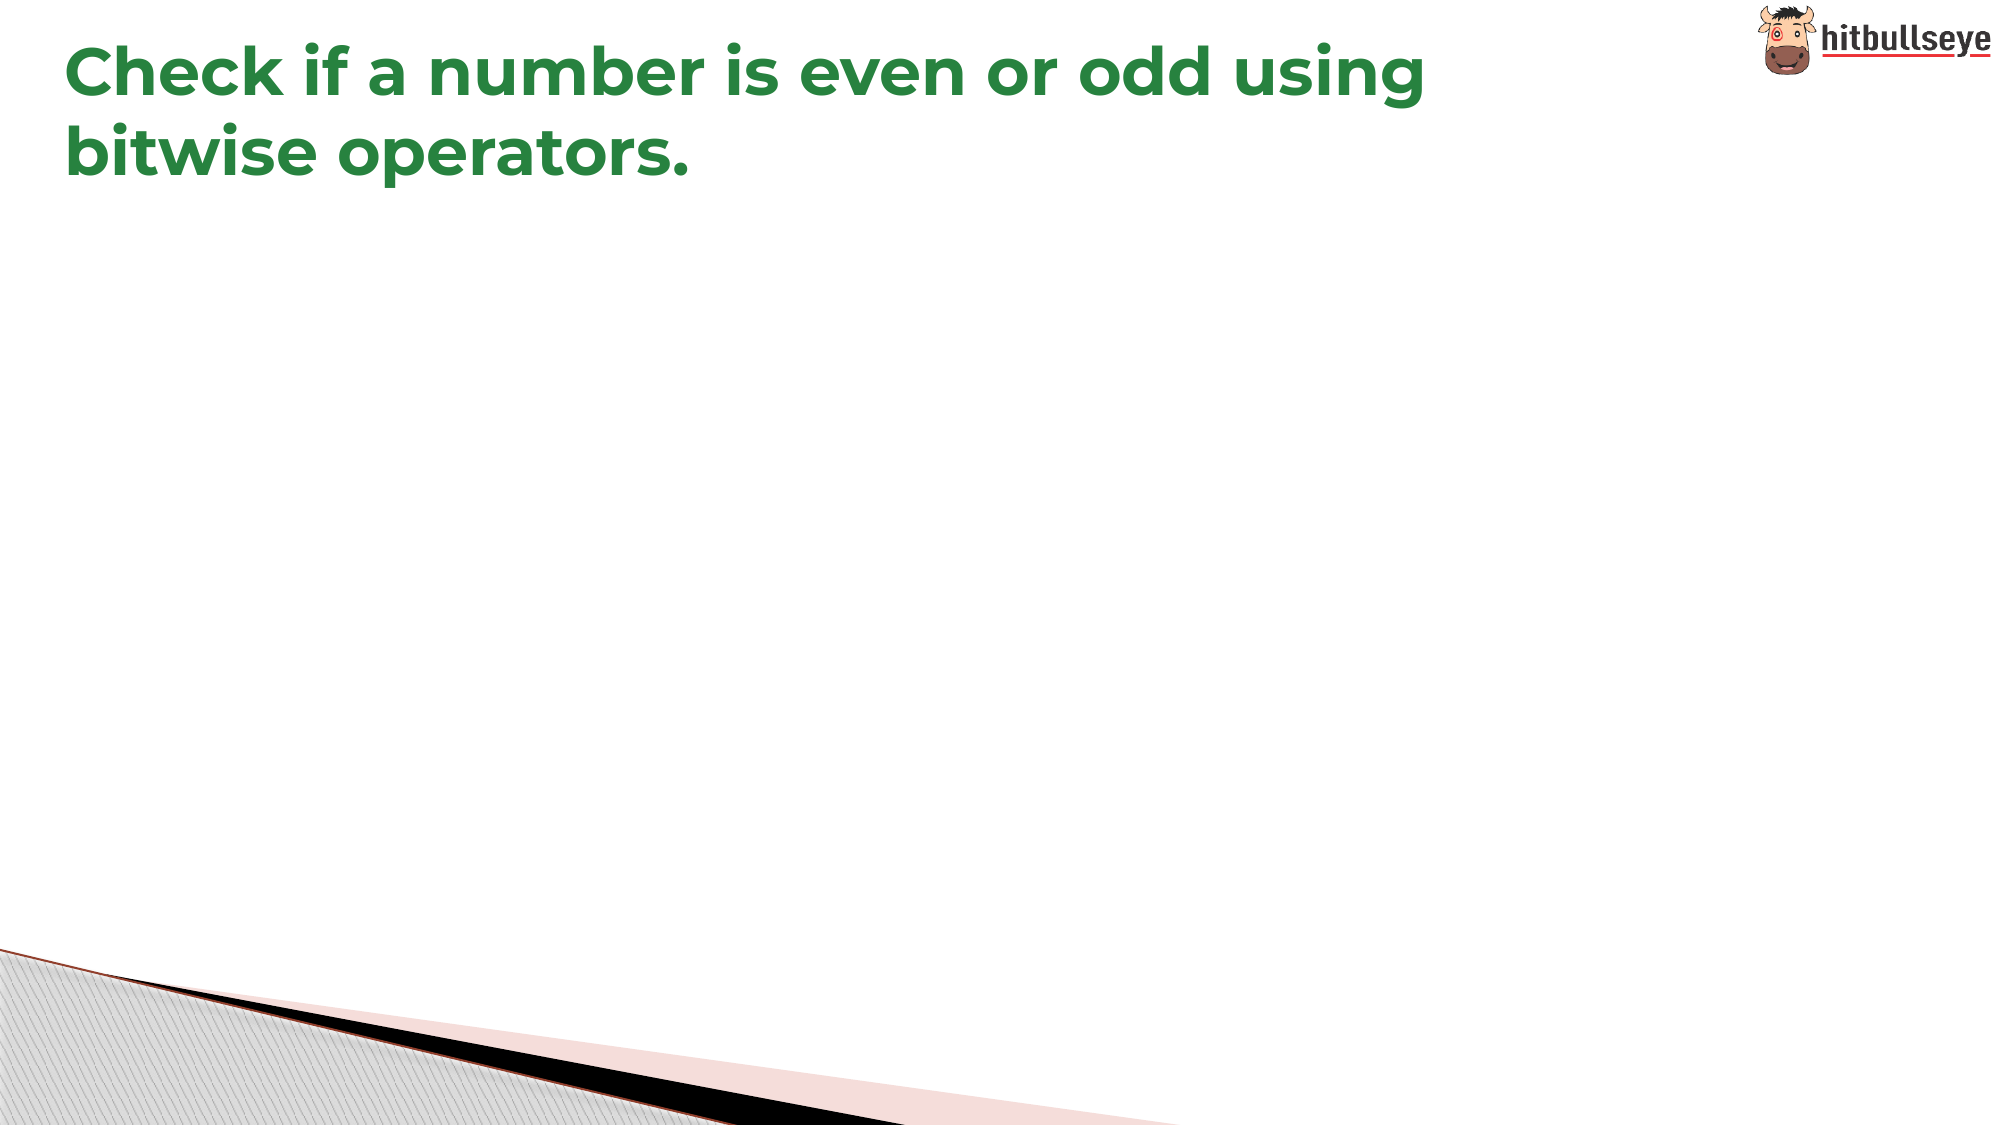

Check if a number is even or odd using bitwise operators.